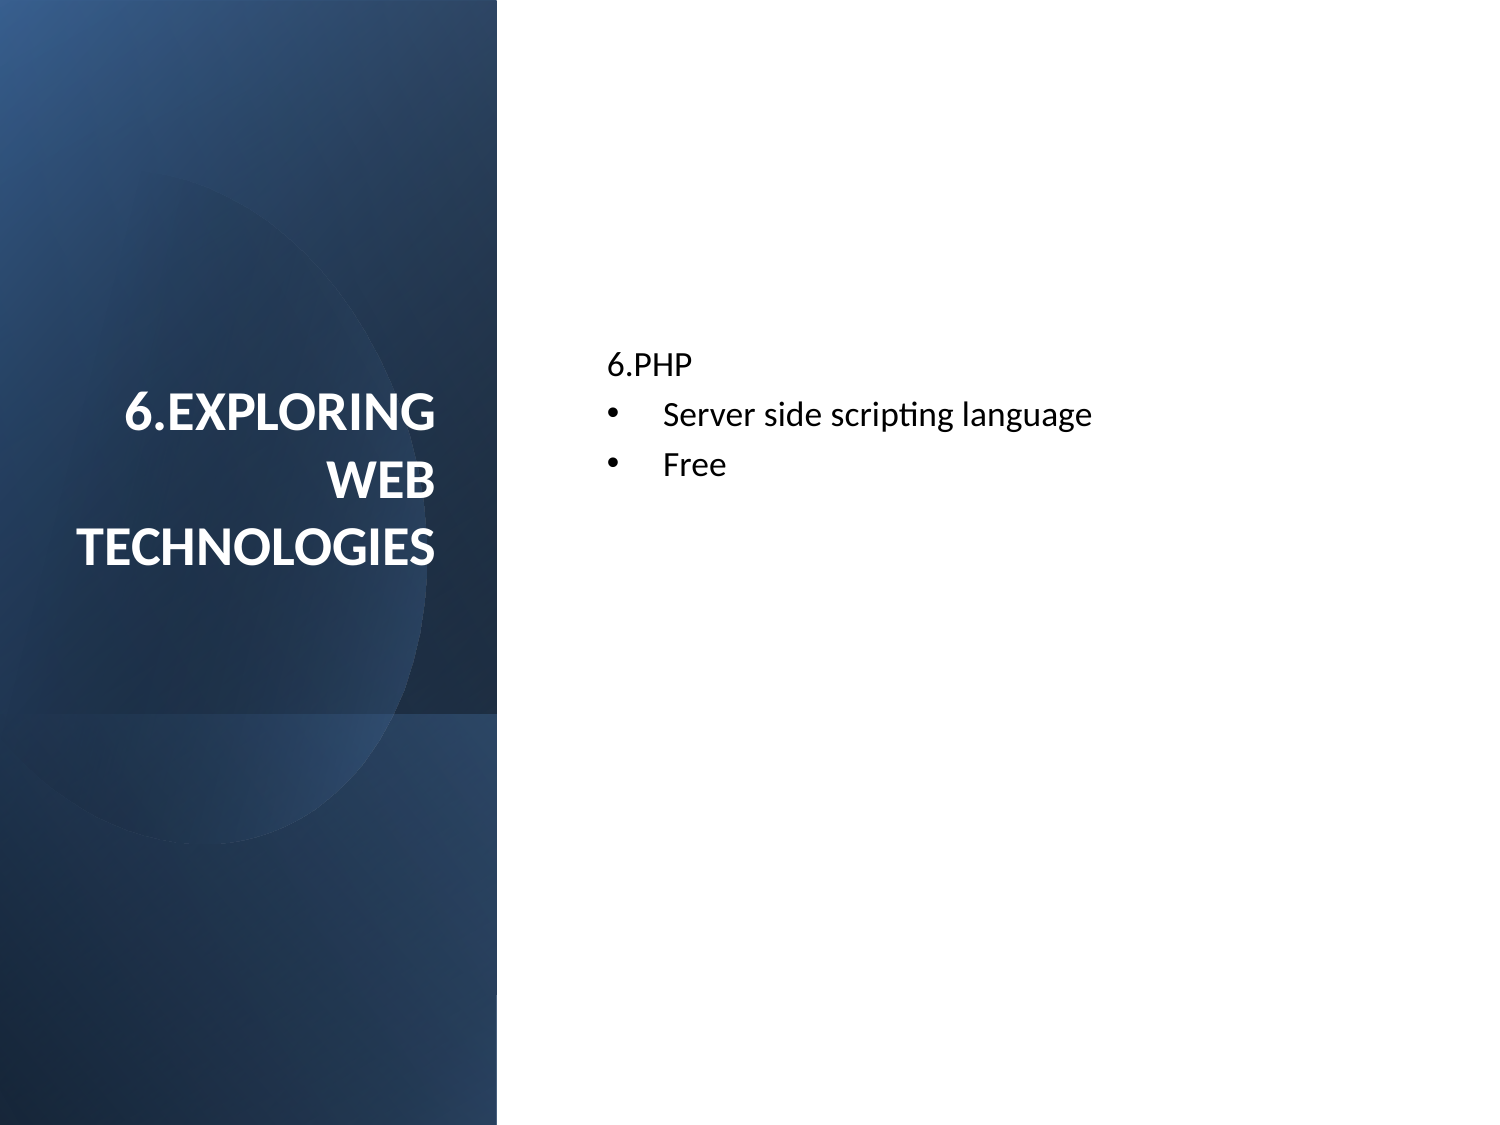

# 6.EXPLORING WEB TECHNOLOGIES
6.PHP
Server side scripting language
Free